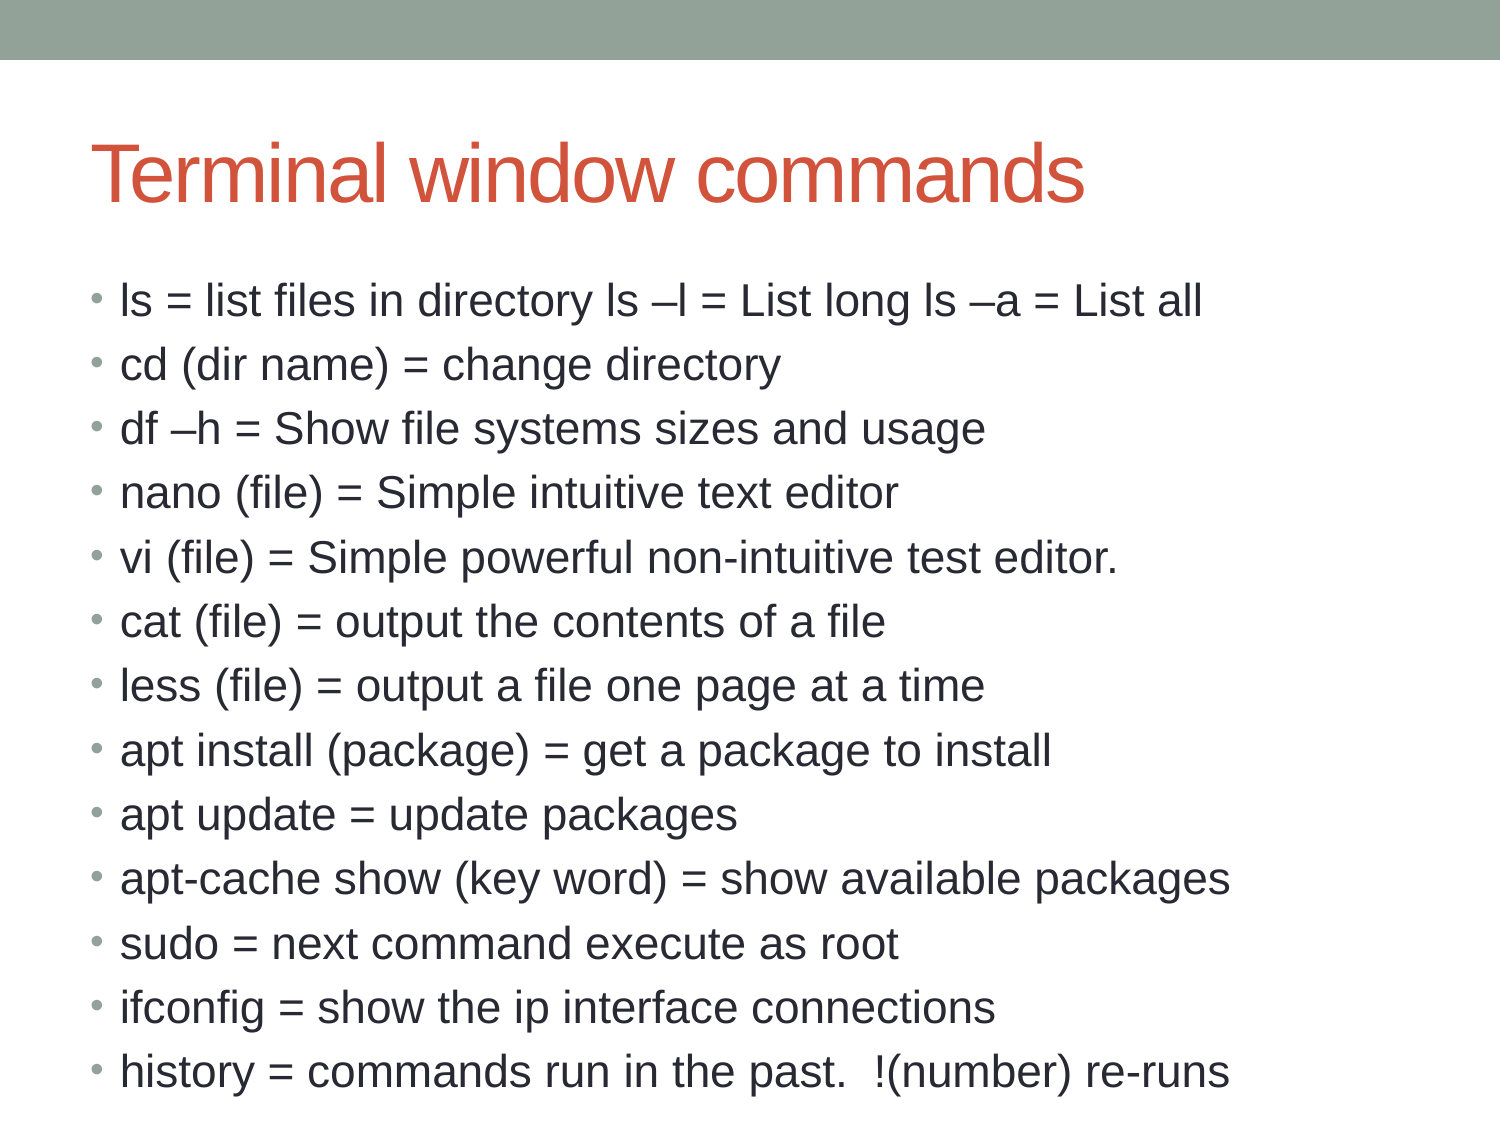

# Terminal window commands
ls = list files in directory ls –l = List long ls –a = List all
cd (dir name) = change directory
df –h = Show file systems sizes and usage
nano (file) = Simple intuitive text editor
vi (file) = Simple powerful non-intuitive test editor.
cat (file) = output the contents of a file
less (file) = output a file one page at a time
apt install (package) = get a package to install
apt update = update packages
apt-cache show (key word) = show available packages
sudo = next command execute as root
ifconfig = show the ip interface connections
history = commands run in the past.  !(number) re-runs